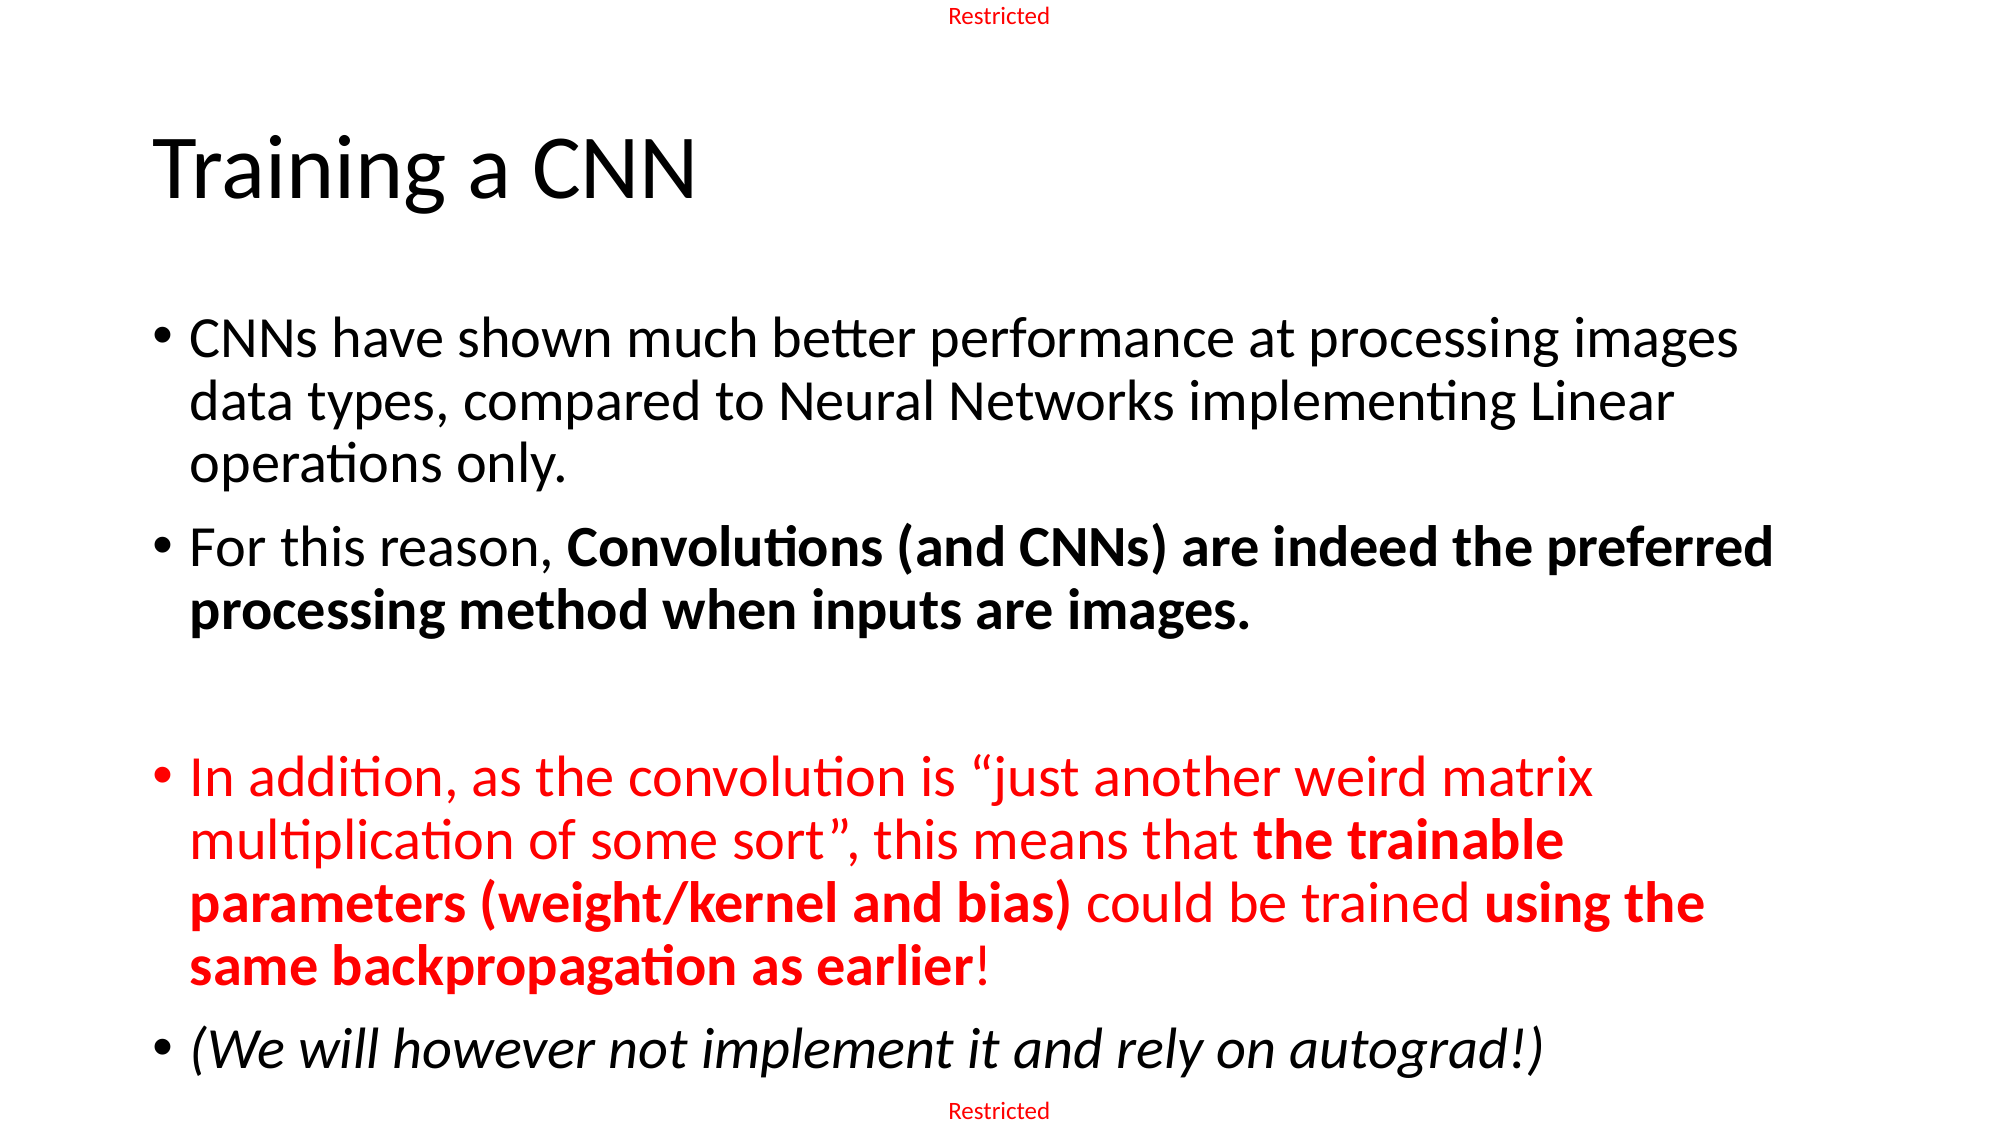

# Training a CNN
CNNs have shown much better performance at processing images data types, compared to Neural Networks implementing Linear operations only.
For this reason, Convolutions (and CNNs) are indeed the preferred processing method when inputs are images.

In addition, as the convolution is “just another weird matrix multiplication of some sort”, this means that the trainable parameters (weight/kernel and bias) could be trained using the same backpropagation as earlier!
(We will however not implement it and rely on autograd!)